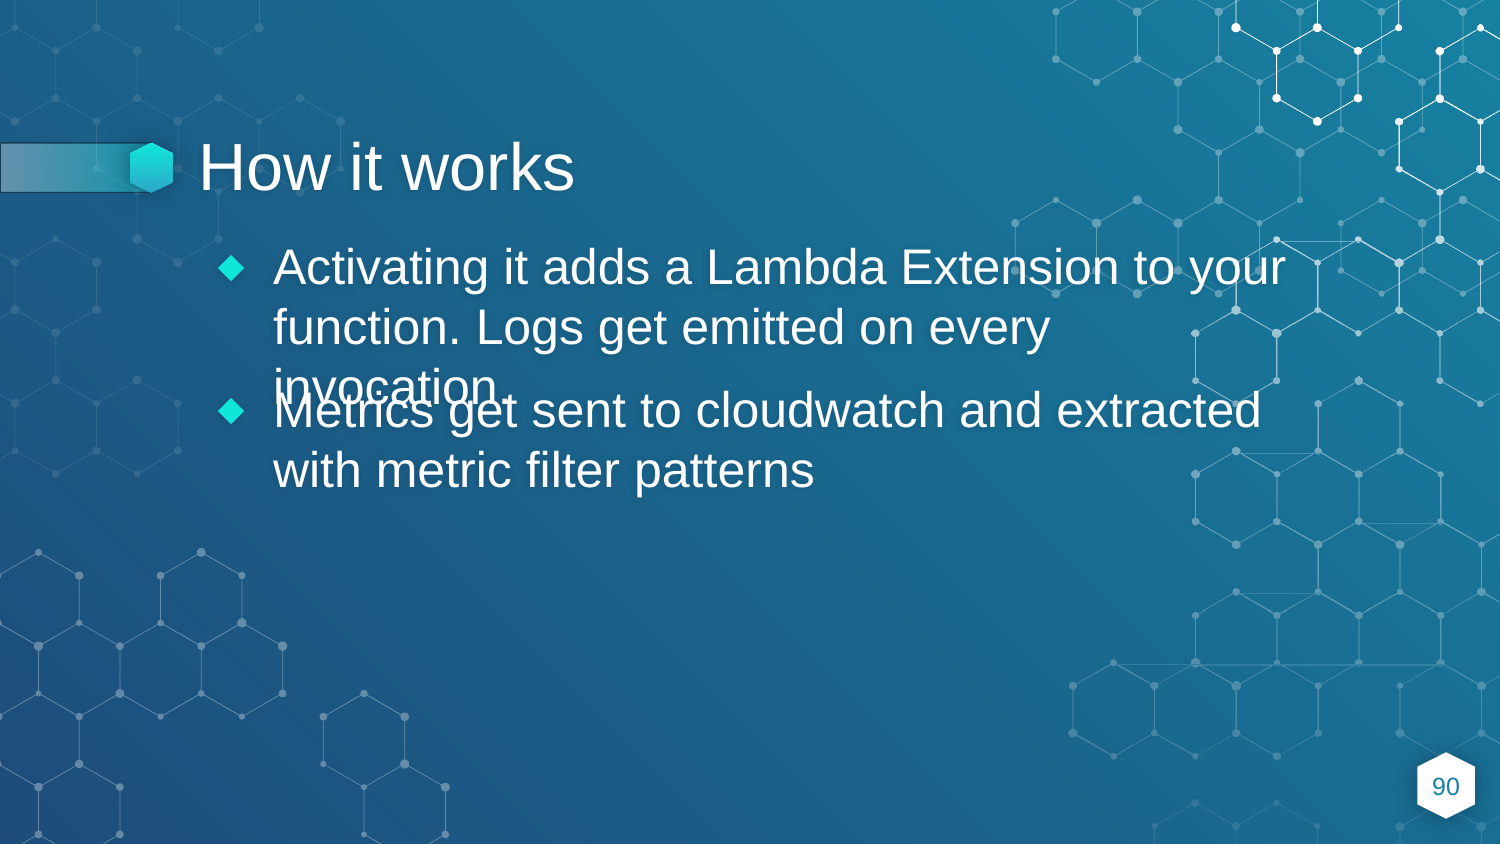

# How it works
Activating it adds a Lambda Extension to your function. Logs get emitted on every invocation.

Metrics get sent to cloudwatch and extracted with metric filter patterns

90